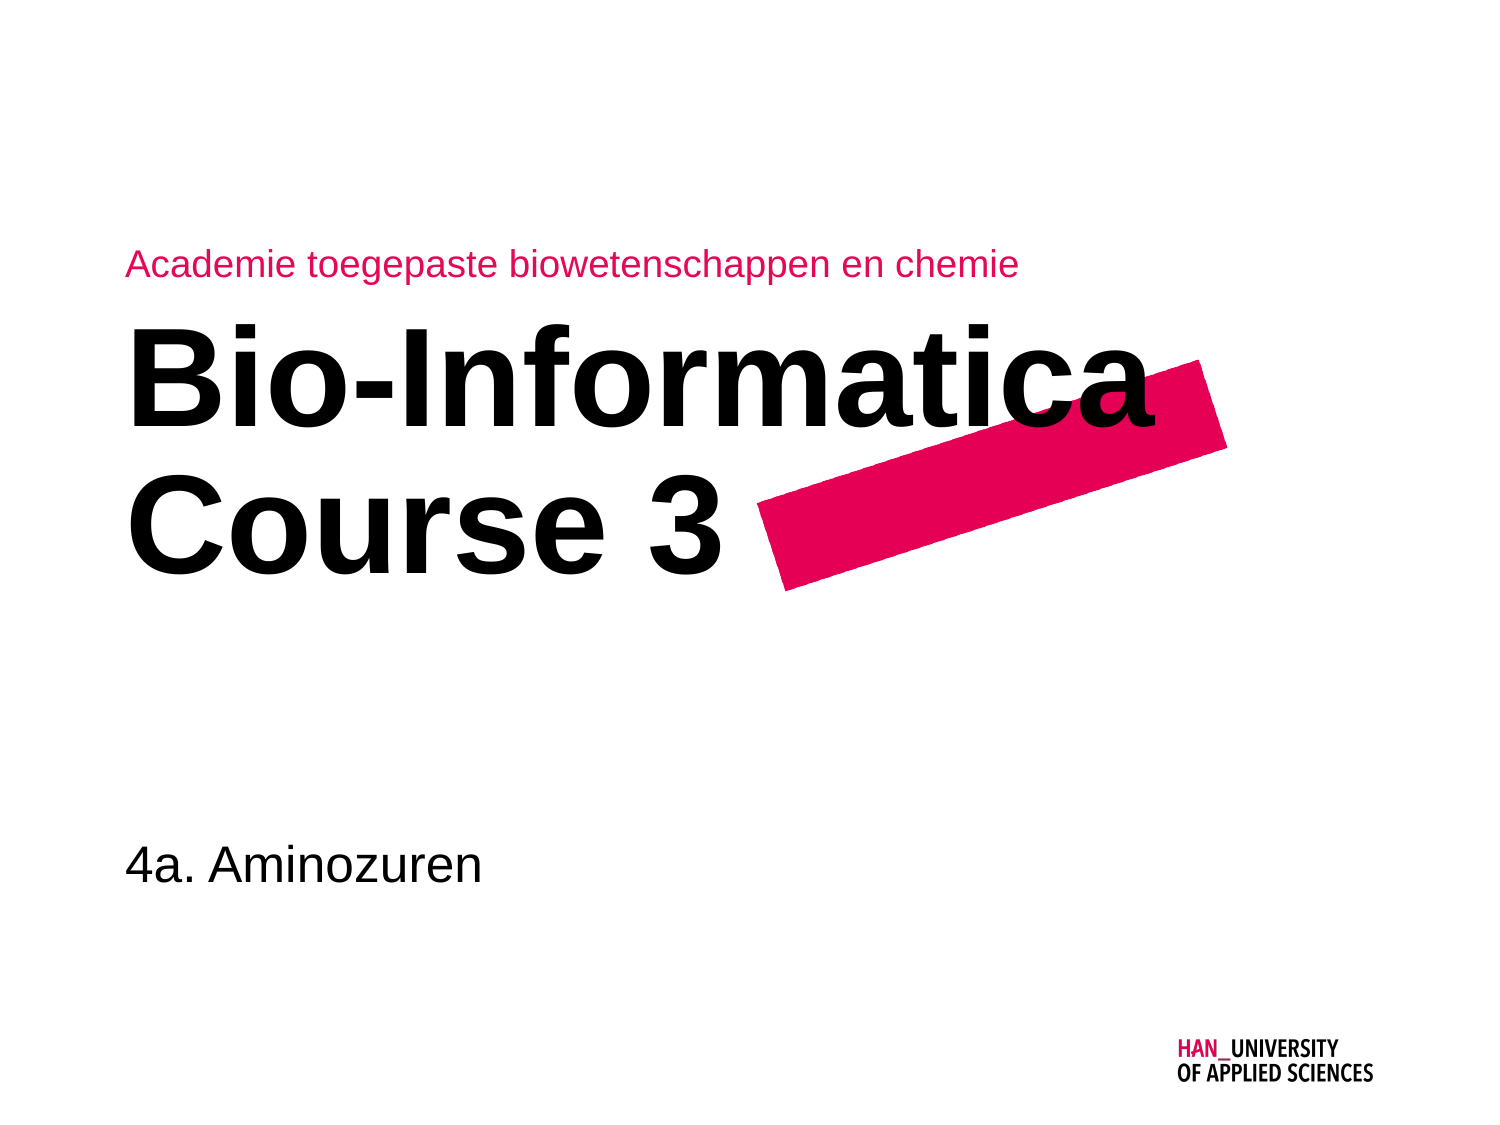

Academie toegepaste biowetenschappen en chemie
Bio-Informatica
Course 3
4a. Aminozuren